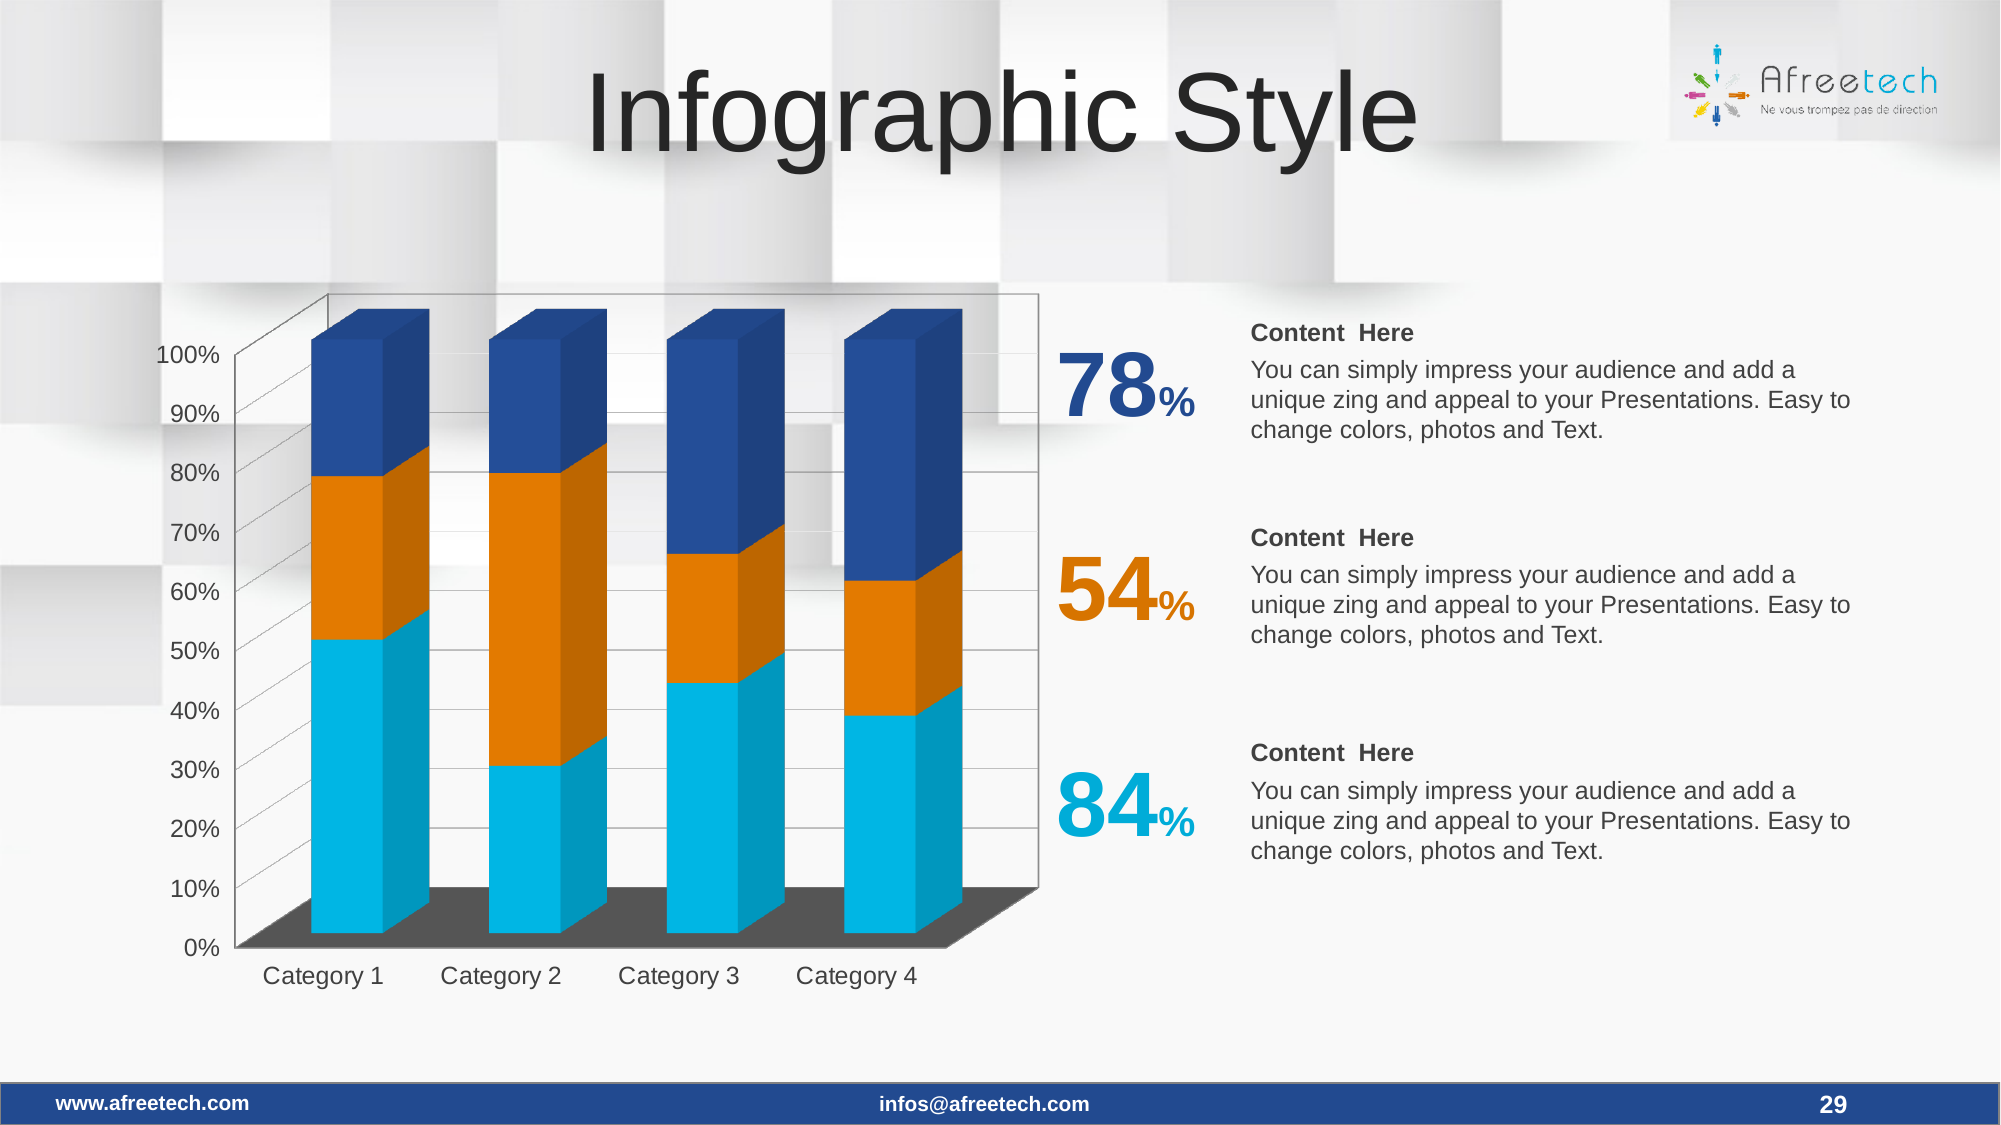

Infographic Style

[unsupported chart]

Content  Here
You can simply impress your audience and add a unique zing and appeal to your Presentations. Easy to change colors, photos and Text.
78%
Content  Here
You can simply impress your audience and add a unique zing and appeal to your Presentations. Easy to change colors, photos and Text.
54%
Content  Here
You can simply impress your audience and add a unique zing and appeal to your Presentations. Easy to change colors, photos and Text.
84%
29